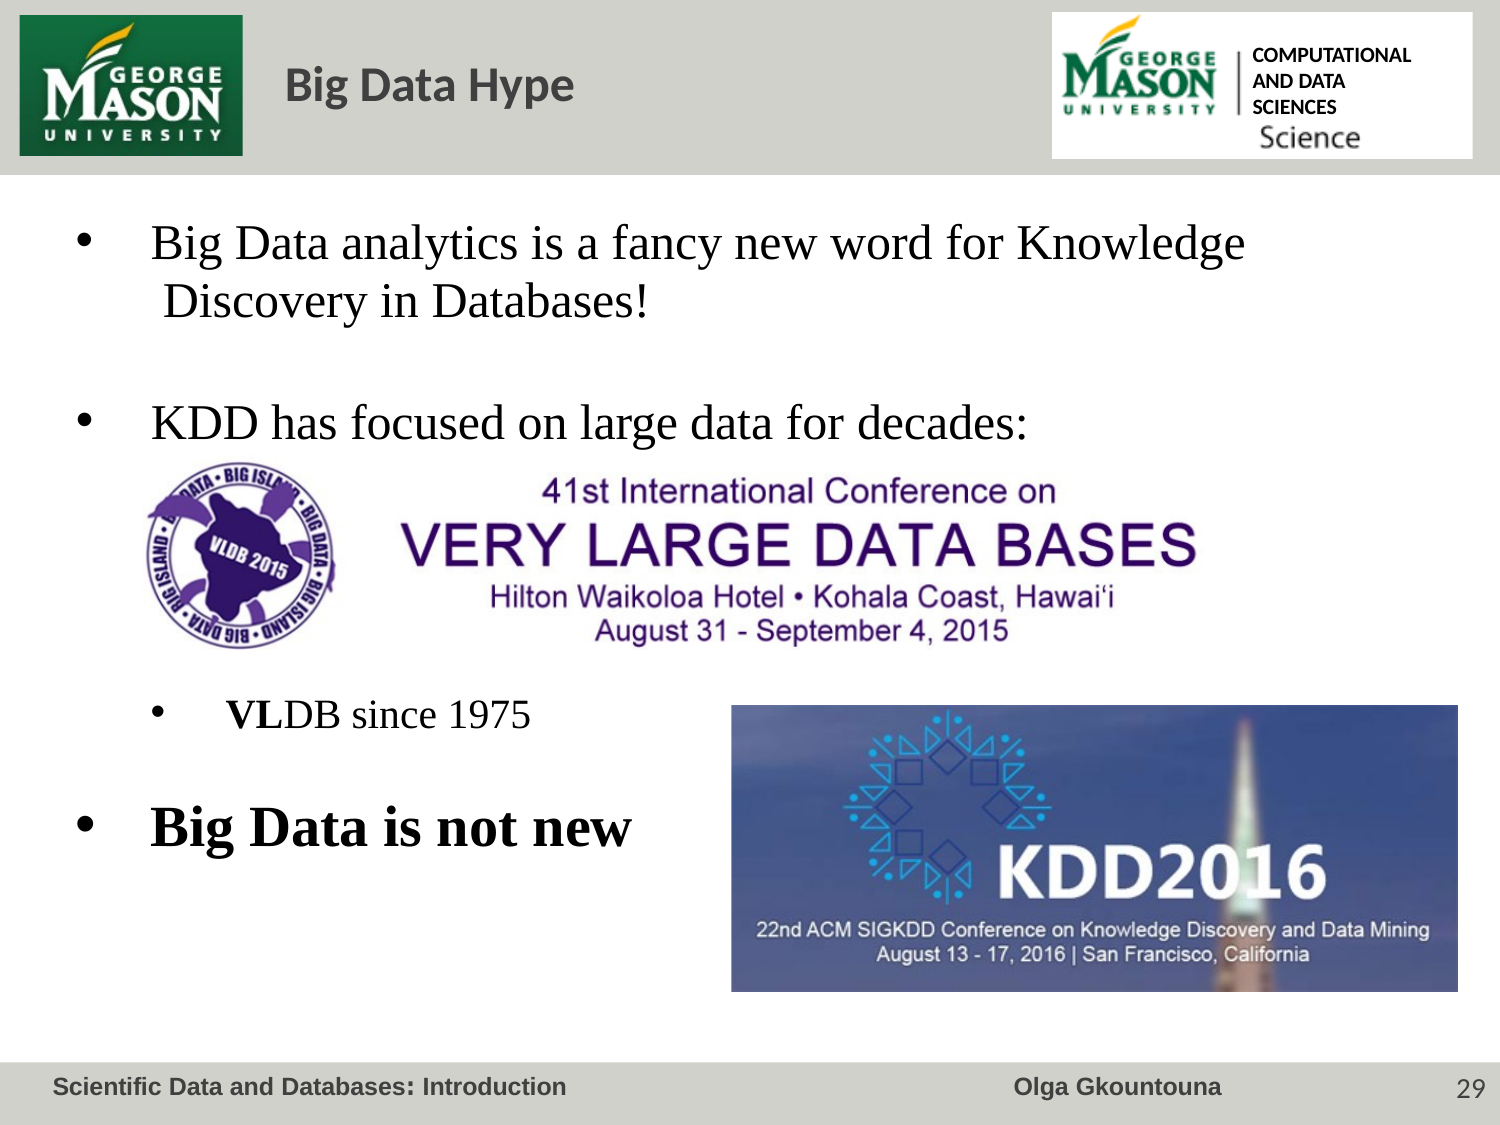

COMPUTATIONAL  AND DATA  SCIENCES
# Big Data Hype
Big Data analytics is a fancy new word for Knowledge  Discovery in Databases!

KDD has focused on large data for decades:

VLDB since 1975

Big Data is not new

29
Scientific Data and Databases: Introduction
Olga Gkountouna